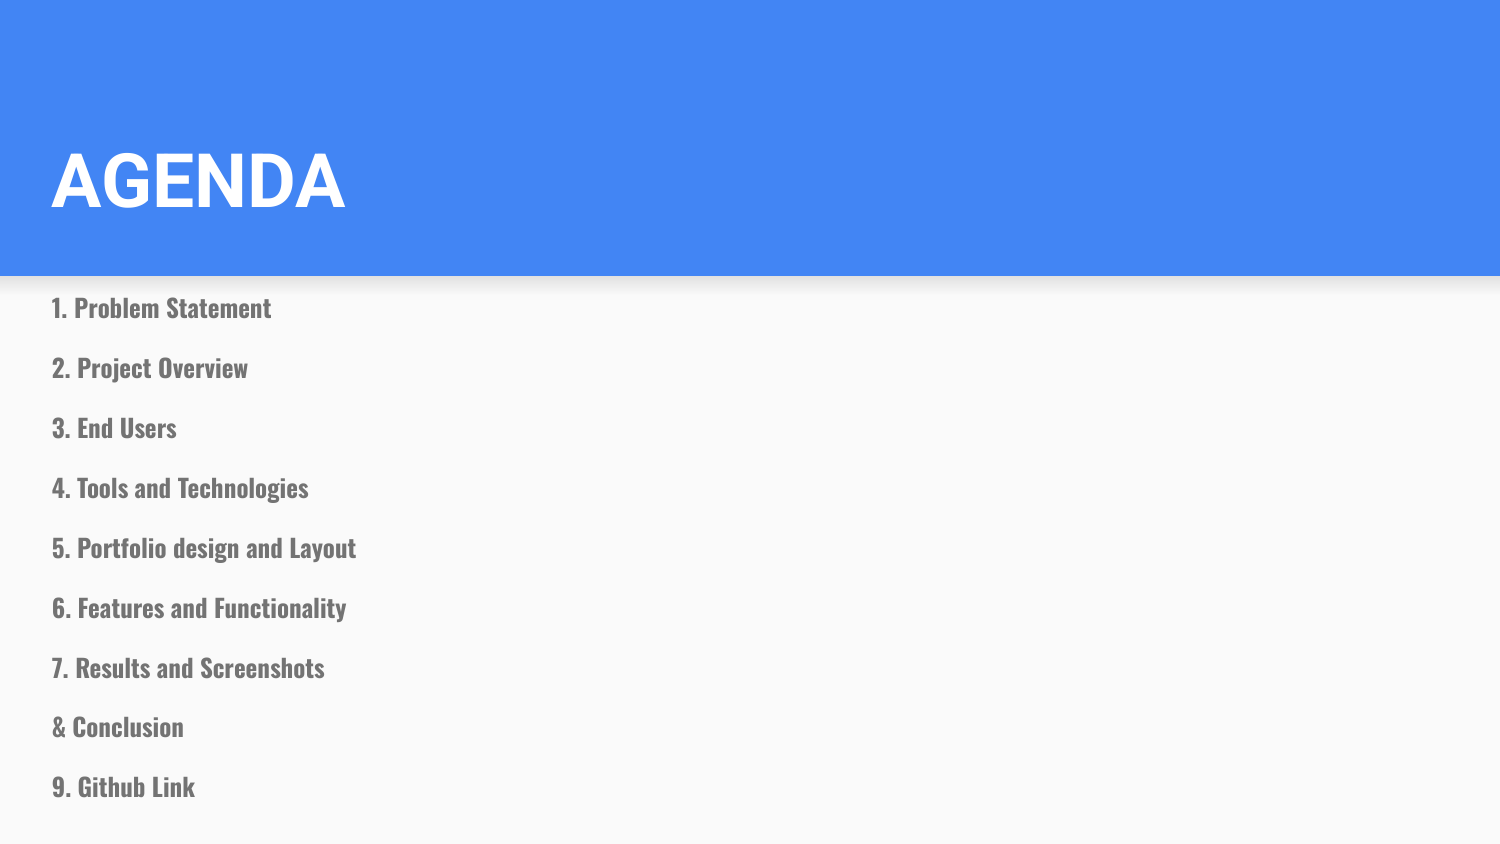

AGENDA
1. Problem Statement

2. Project Overview

3. End Users

4. Tools and Technologies

5. Portfolio design and Layout

6. Features and Functionality

7. Results and Screenshots

& Conclusion

9. Github Link